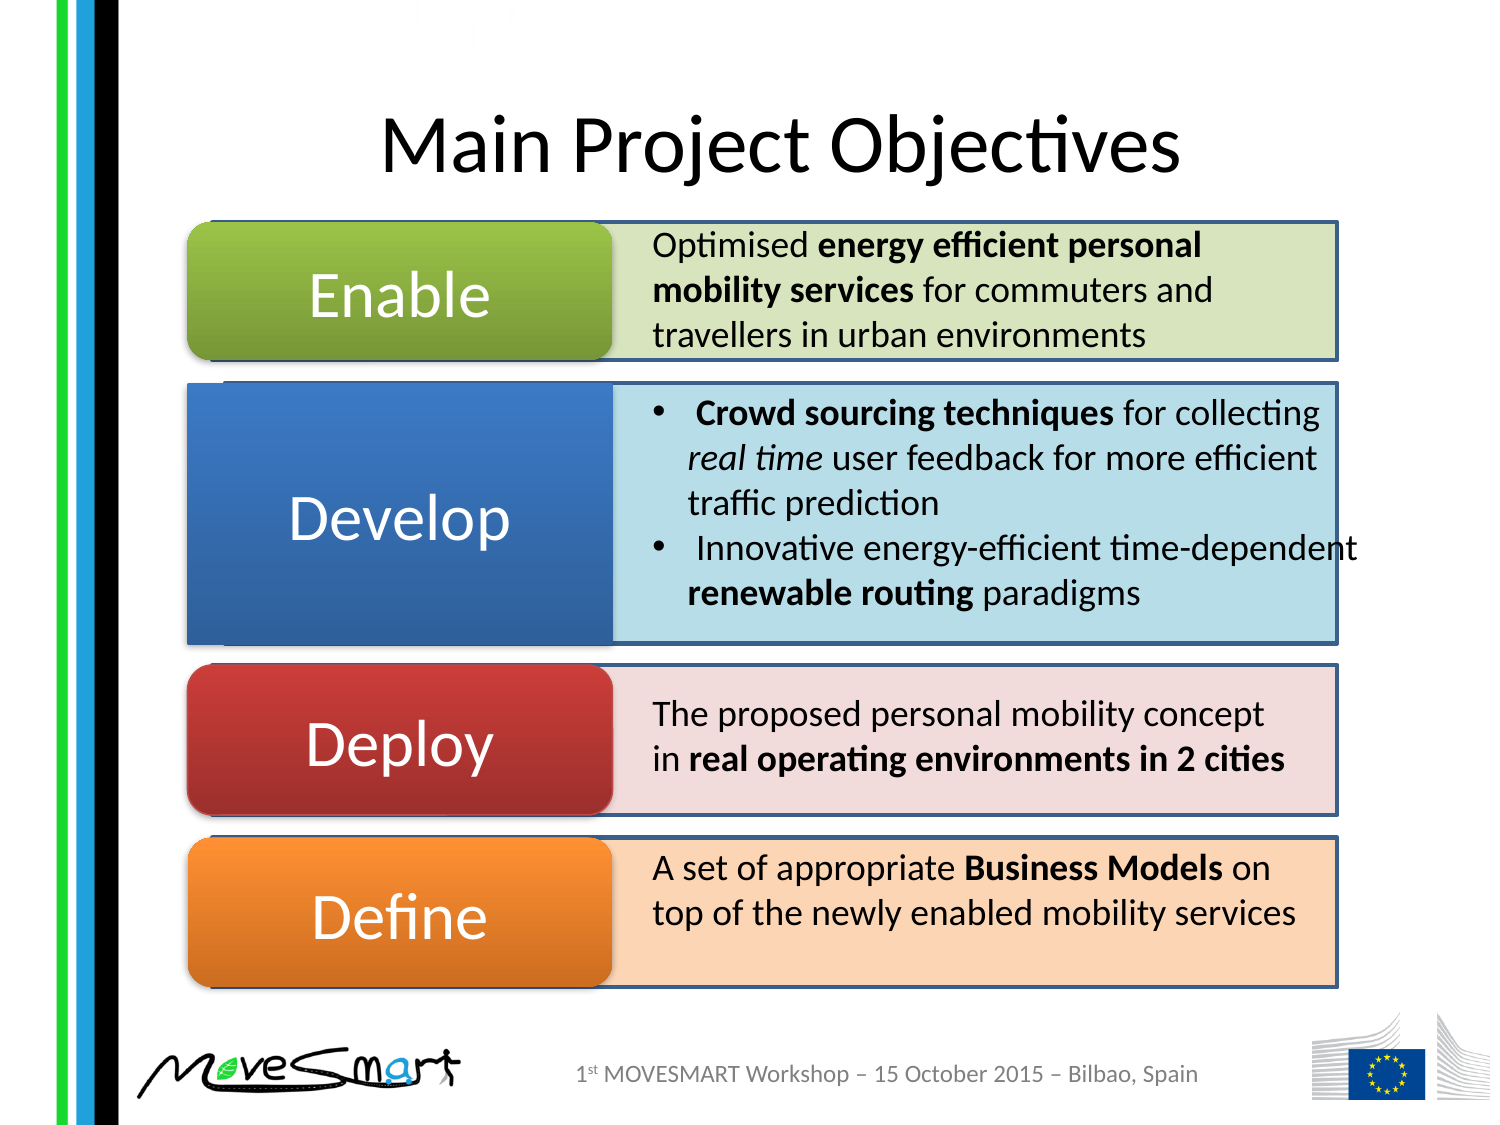

# Main Project Objectives
Optimised energy efficient personal mobility services for commuters and travellers in urban environments
Enable

 Crowd sourcing techniques for collecting real time user feedback for more efficient traffic prediction
 Innovative energy-efficient time-dependent renewable routing paradigms

Develop
Deploy

The proposed personal mobility concept in real operating environments in 2 cities
A set of appropriate Business Models on top of the newly enabled mobility services
Define